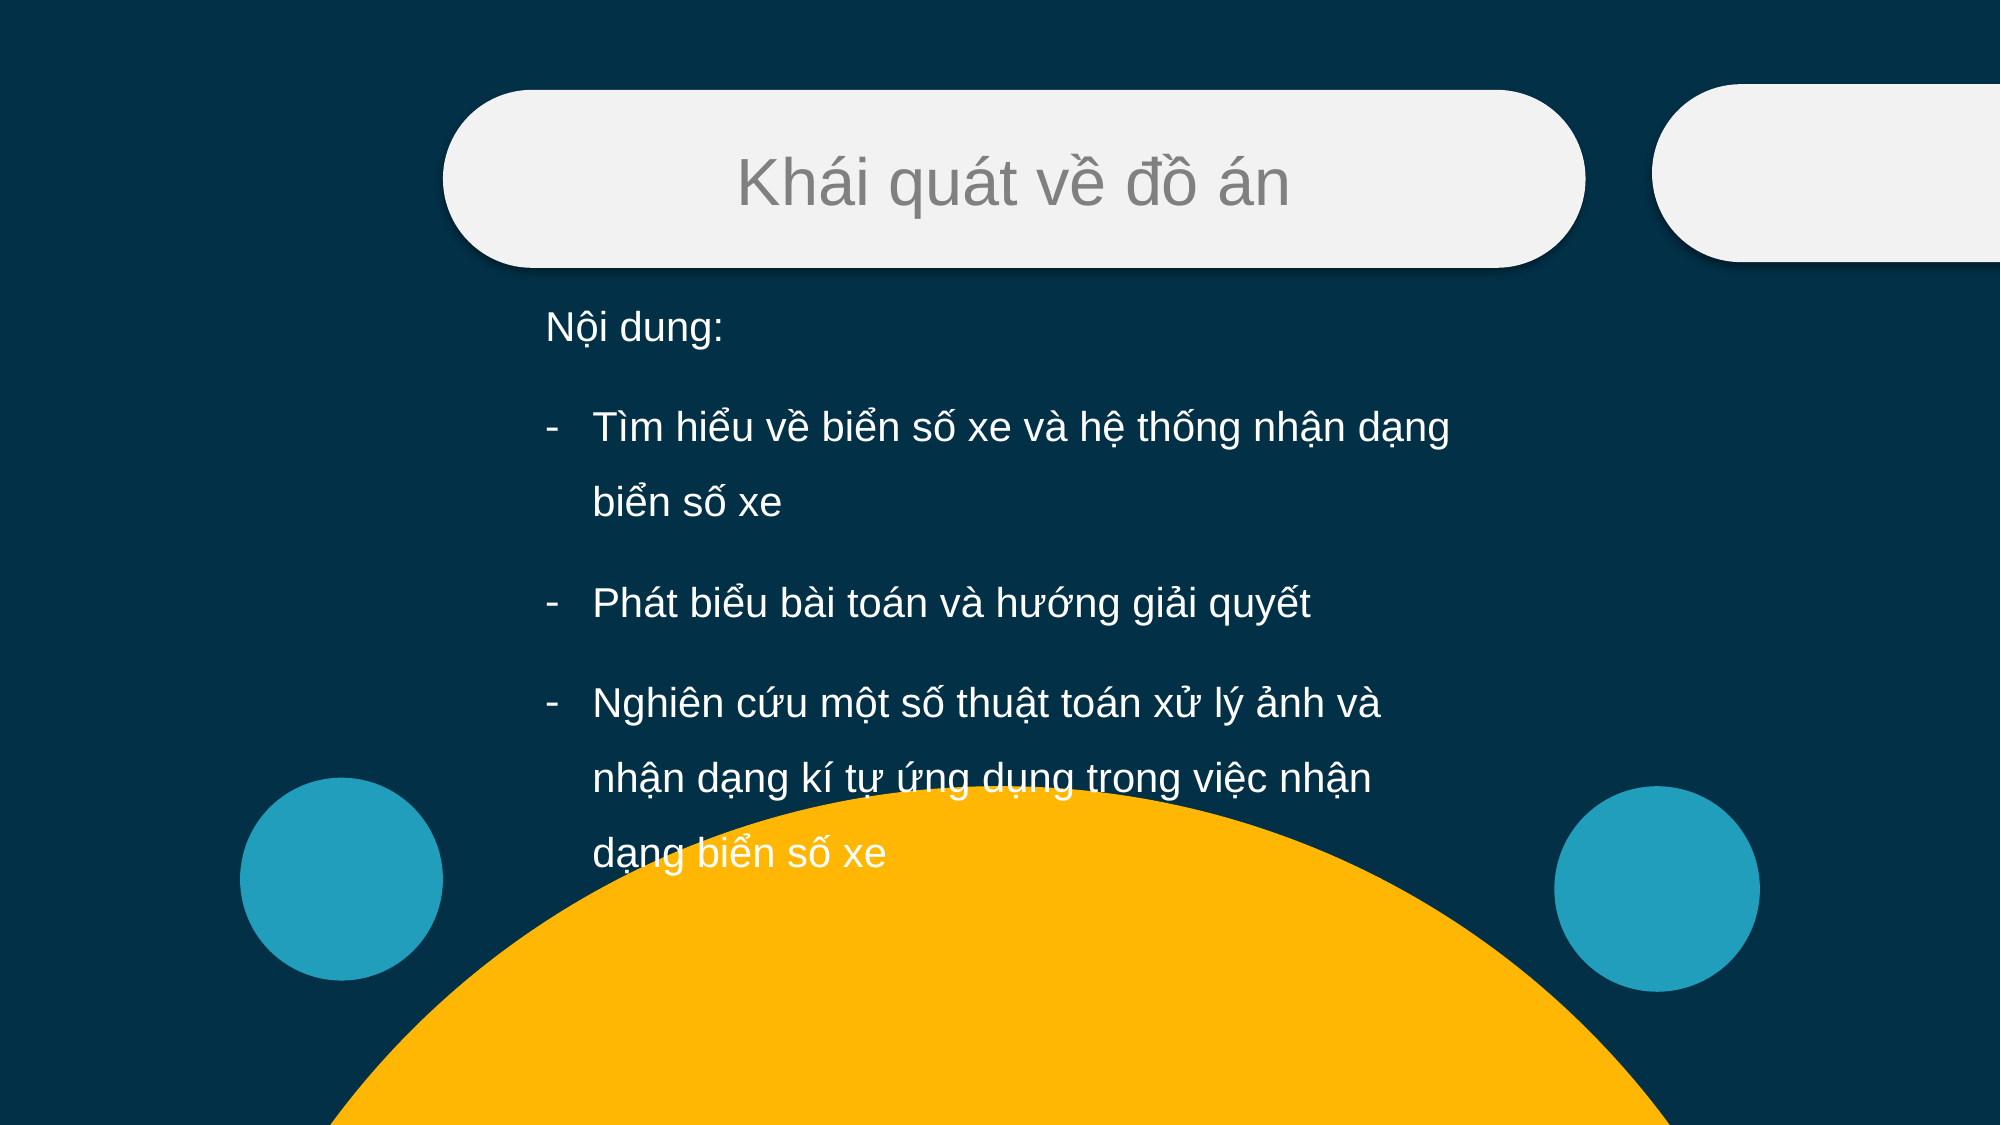

Nội dung 2
Nội dung 4
Khái quát về đồ án
Nội dung 3
Nội dung:
Tìm hiểu về biển số xe và hệ thống nhận dạng biển số xe
Phát biểu bài toán và hướng giải quyết
Nghiên cứu một số thuật toán xử lý ảnh và nhận dạng kí tự ứng dụng trong việc nhận dạng biển số xe